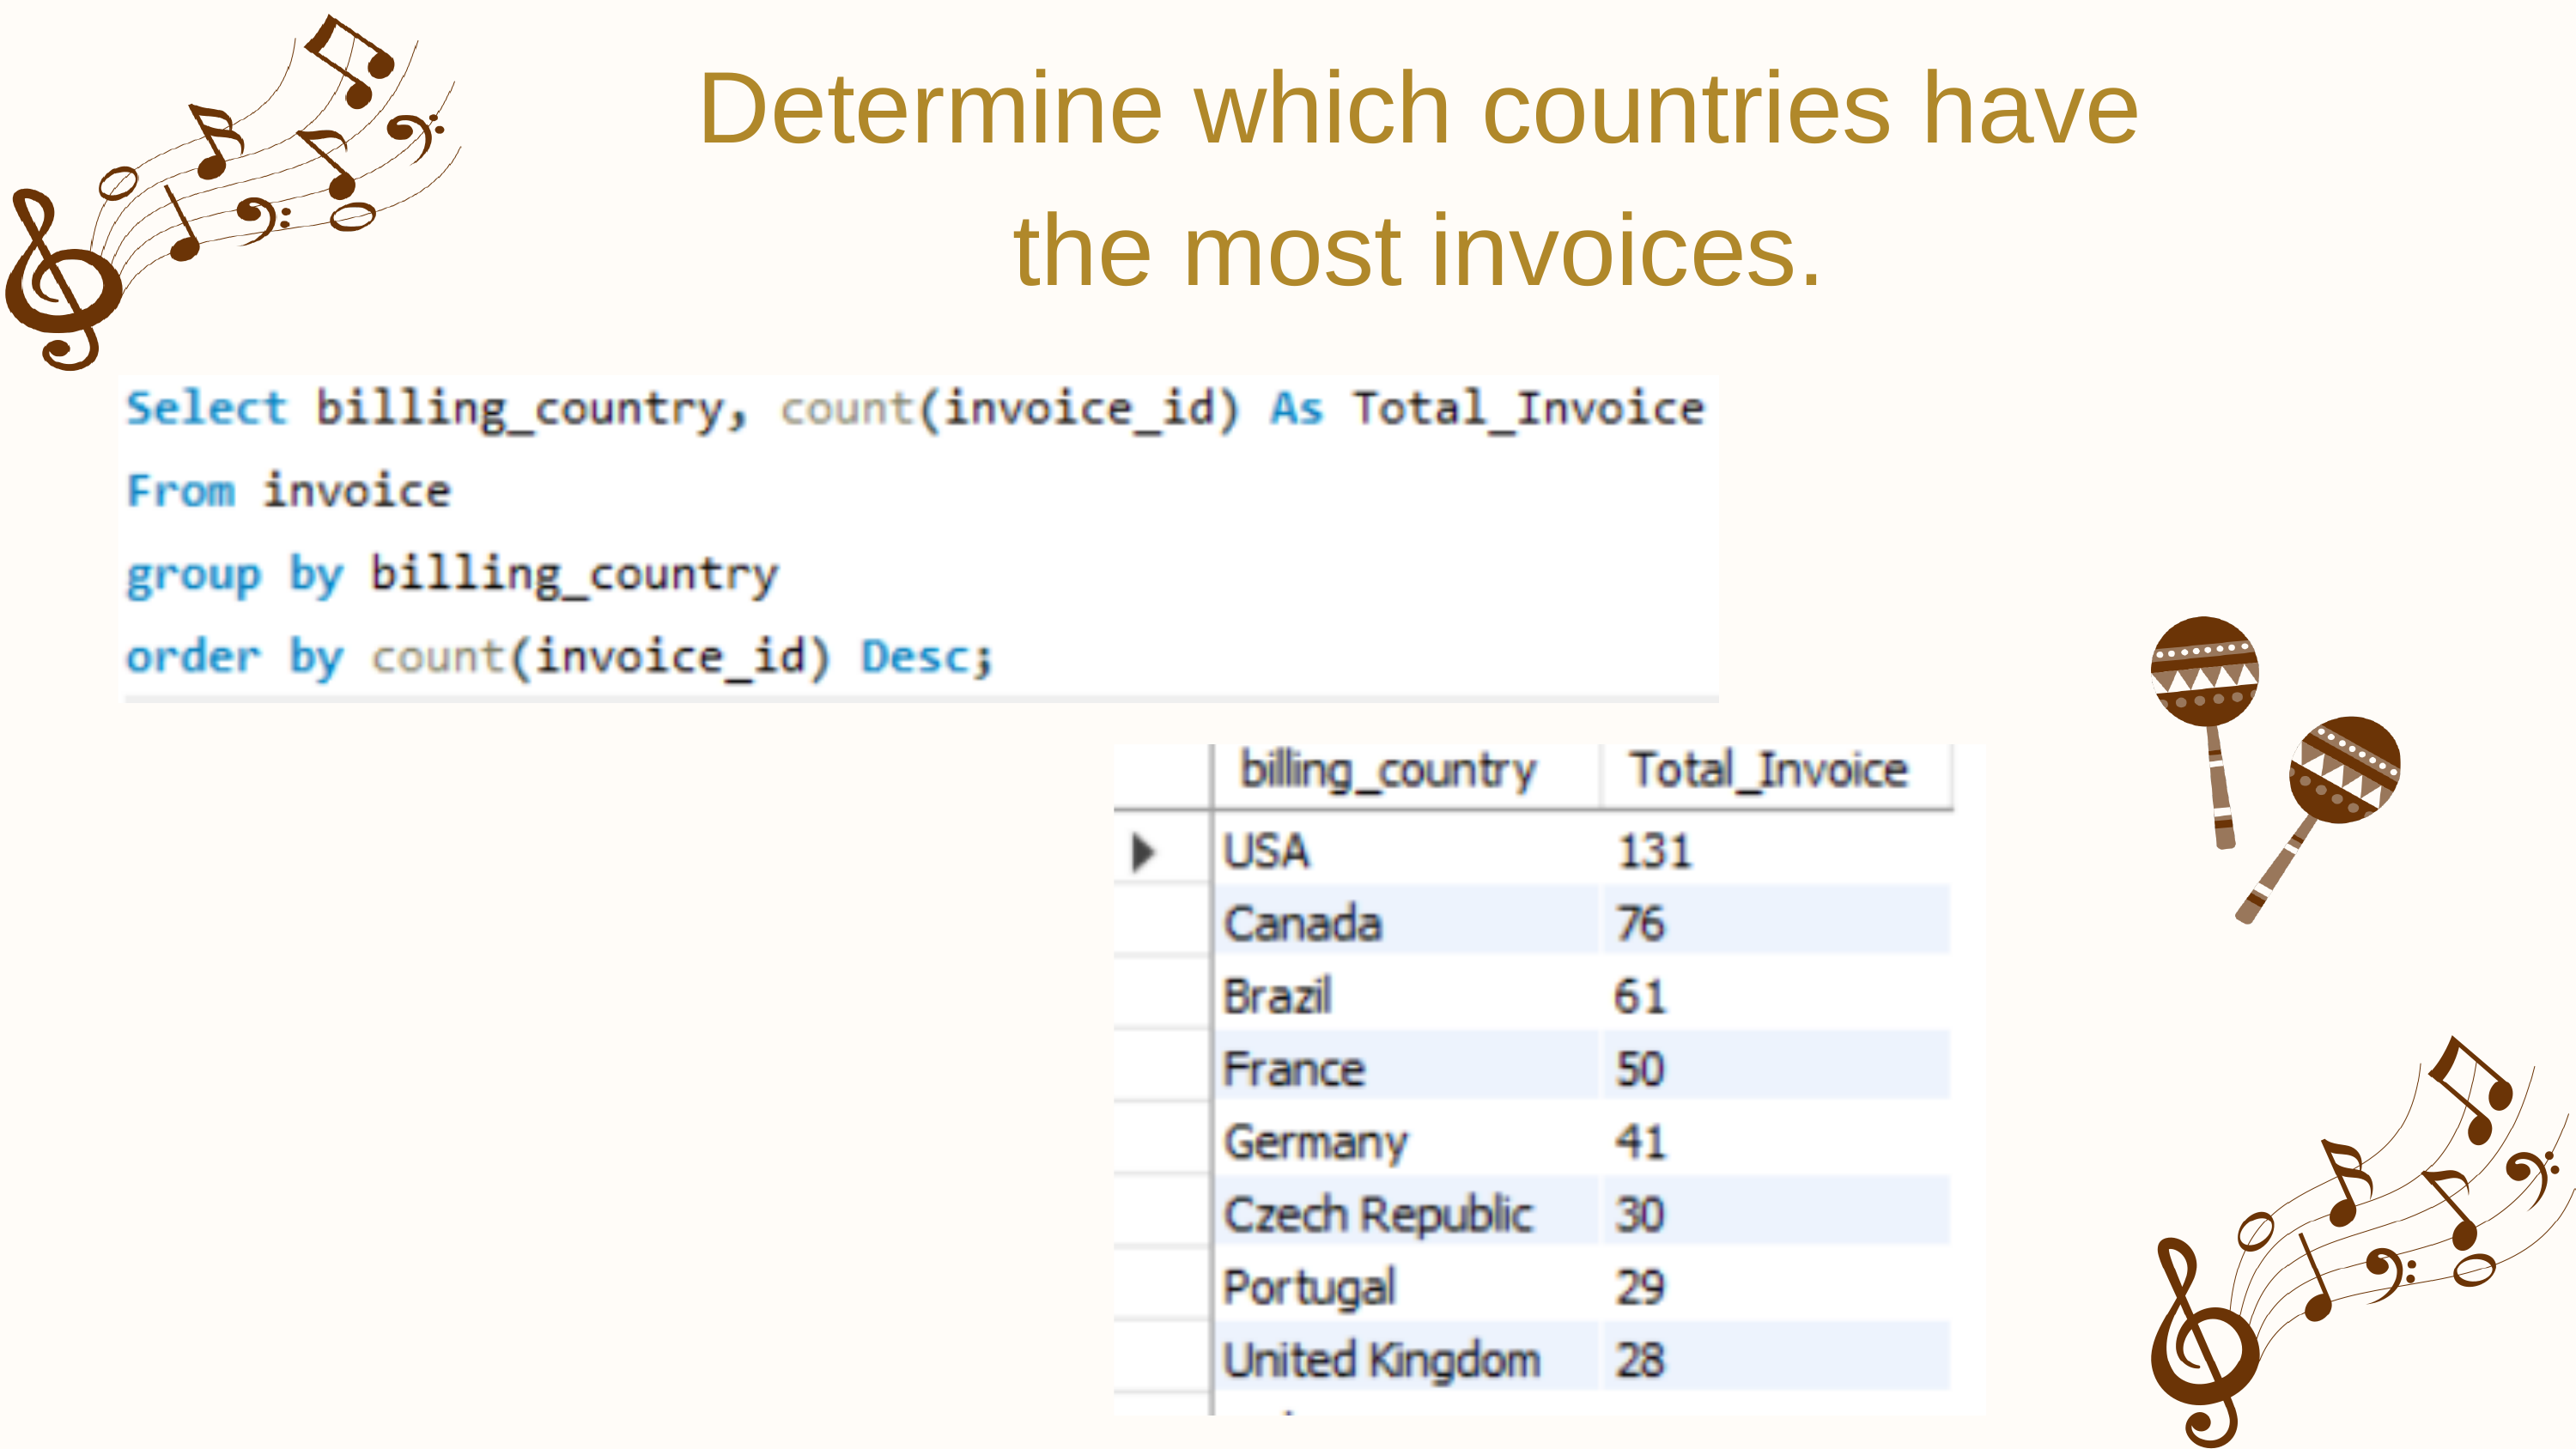

Determine which countries have the most invoices.